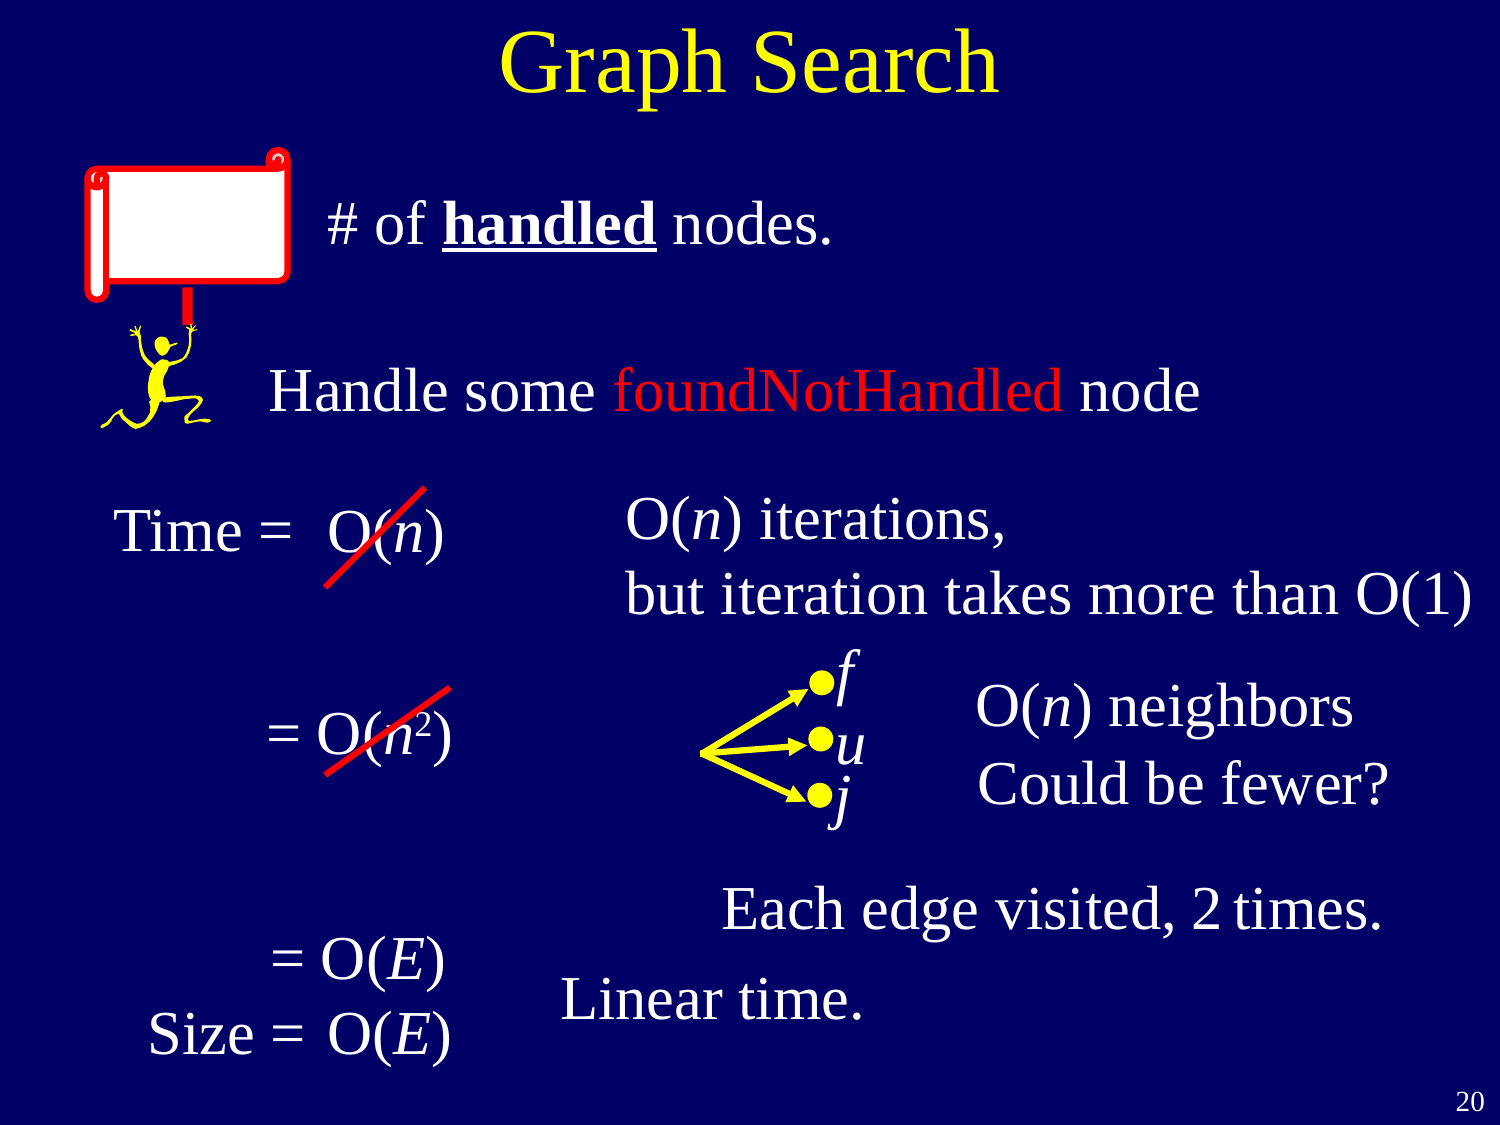

# Graph Search

# of handled nodes.

Handle some foundNotHandled node
O(n) iterations,
but iteration takes more than O(1)

f

u

j

Time =
O(n)
O(n) neighbors
= O(n2)

Could be fewer?
Each edge visited,    times.
2
= O(E)
Linear time.
Size =
O(E)